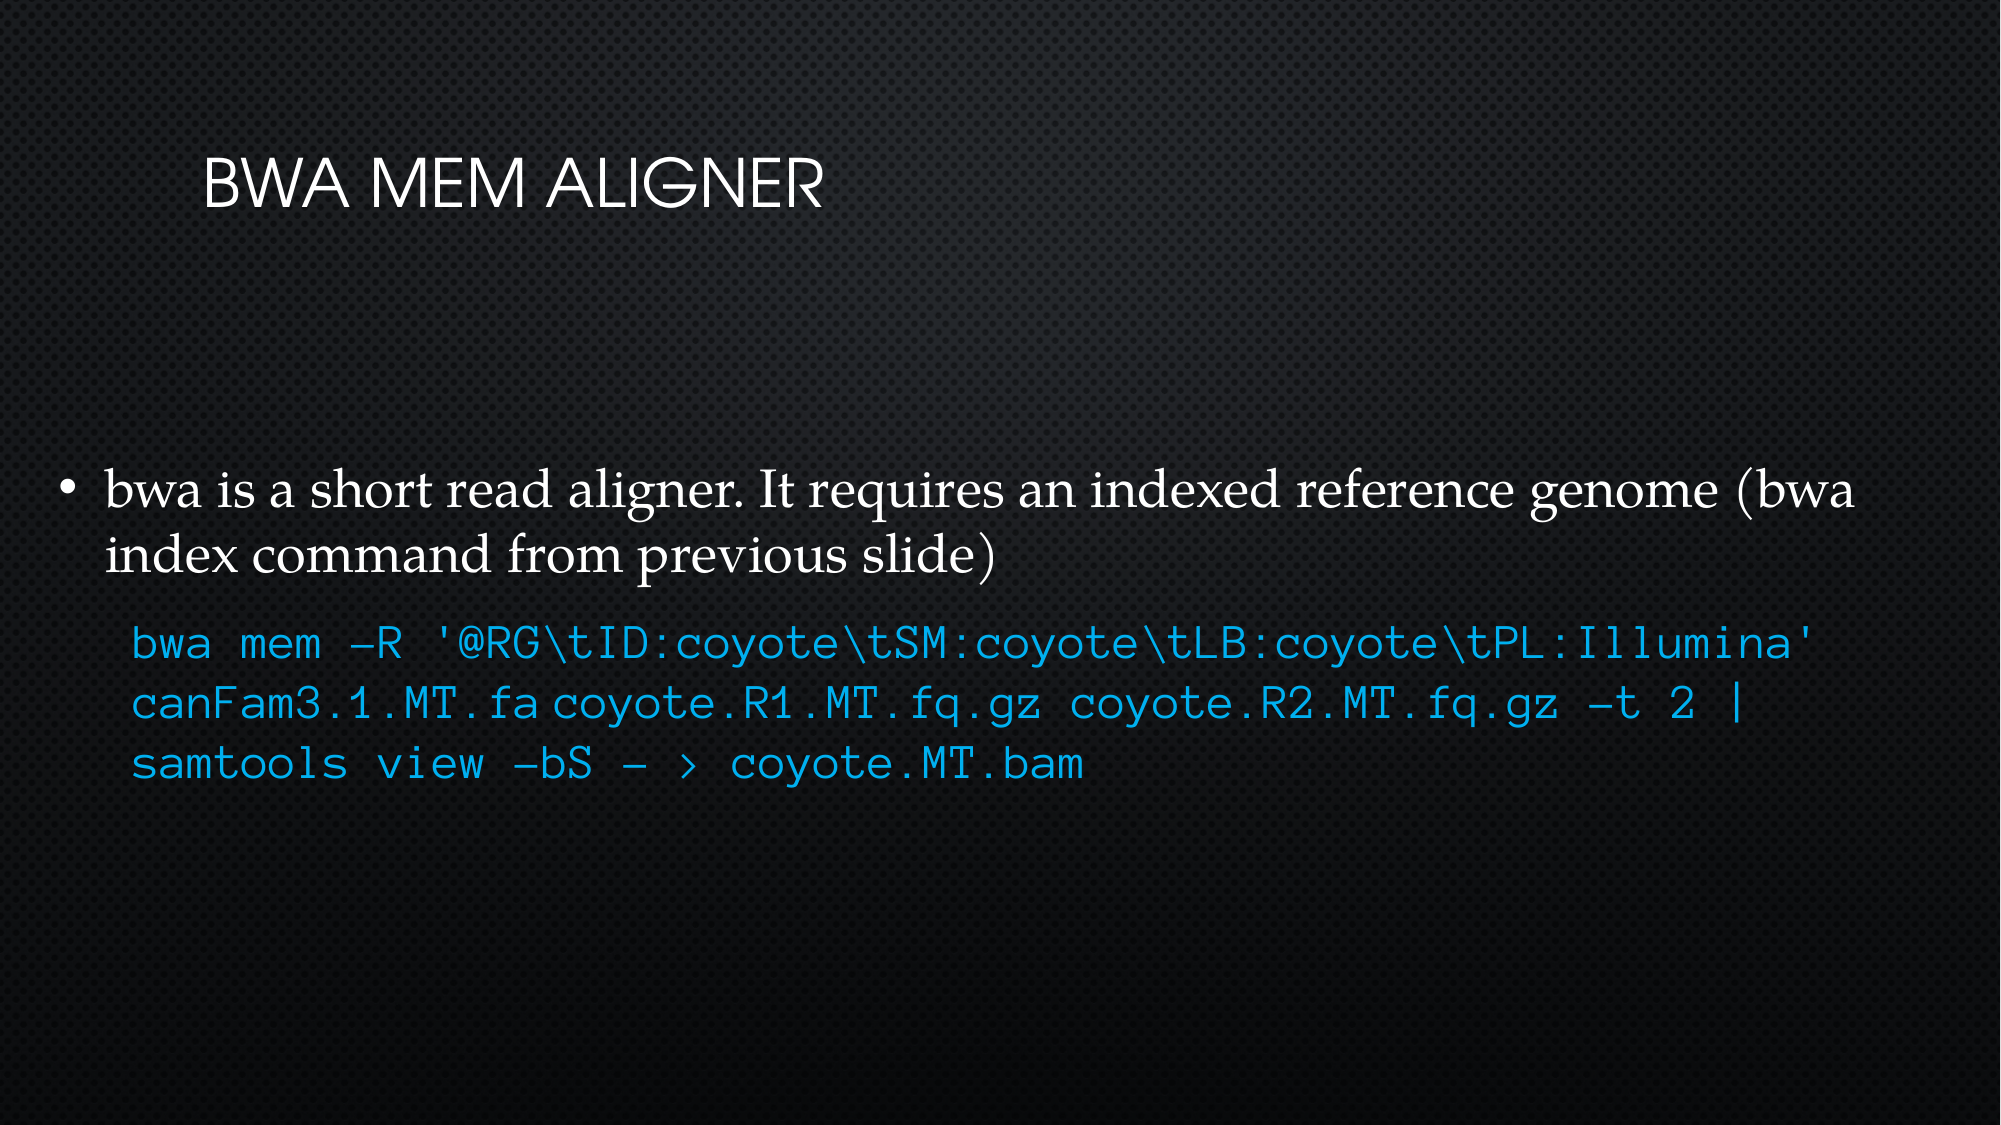

# BWA MEM aligner
bwa is a short read aligner. It requires an indexed reference genome (bwa index command from previous slide)﻿
bwa mem –R '@RG\tID:coyote\tSM:coyote\tLB:coyote\tPL:Illumina' canFam3.1.MT.fa coyote.R1.MT.fq.gz coyote.R2.MT.fq.gz -t 2 | samtools view -bS - > coyote.MT.bam